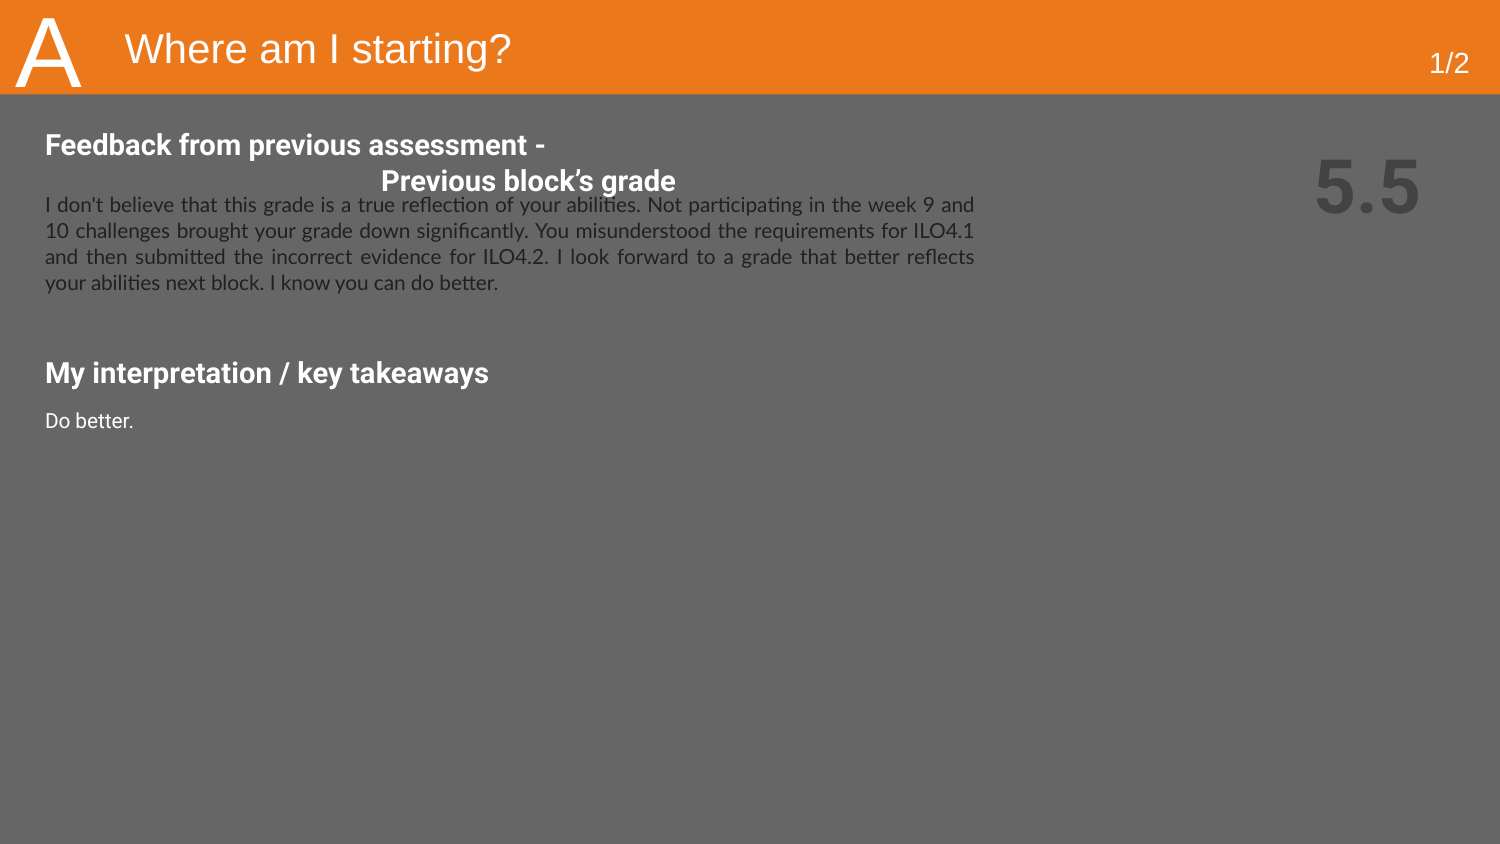

A
# Where am I starting?
1/2
Feedback from previous assessment -								     Previous block’s grade
5.5
I don't believe that this grade is a true reflection of your abilities. Not participating in the week 9 and 10 challenges brought your grade down significantly. You misunderstood the requirements for ILO4.1 and then submitted the incorrect evidence for ILO4.2. I look forward to a grade that better reflects your abilities next block. I know you can do better.

My interpretation / key takeaways
Do better.